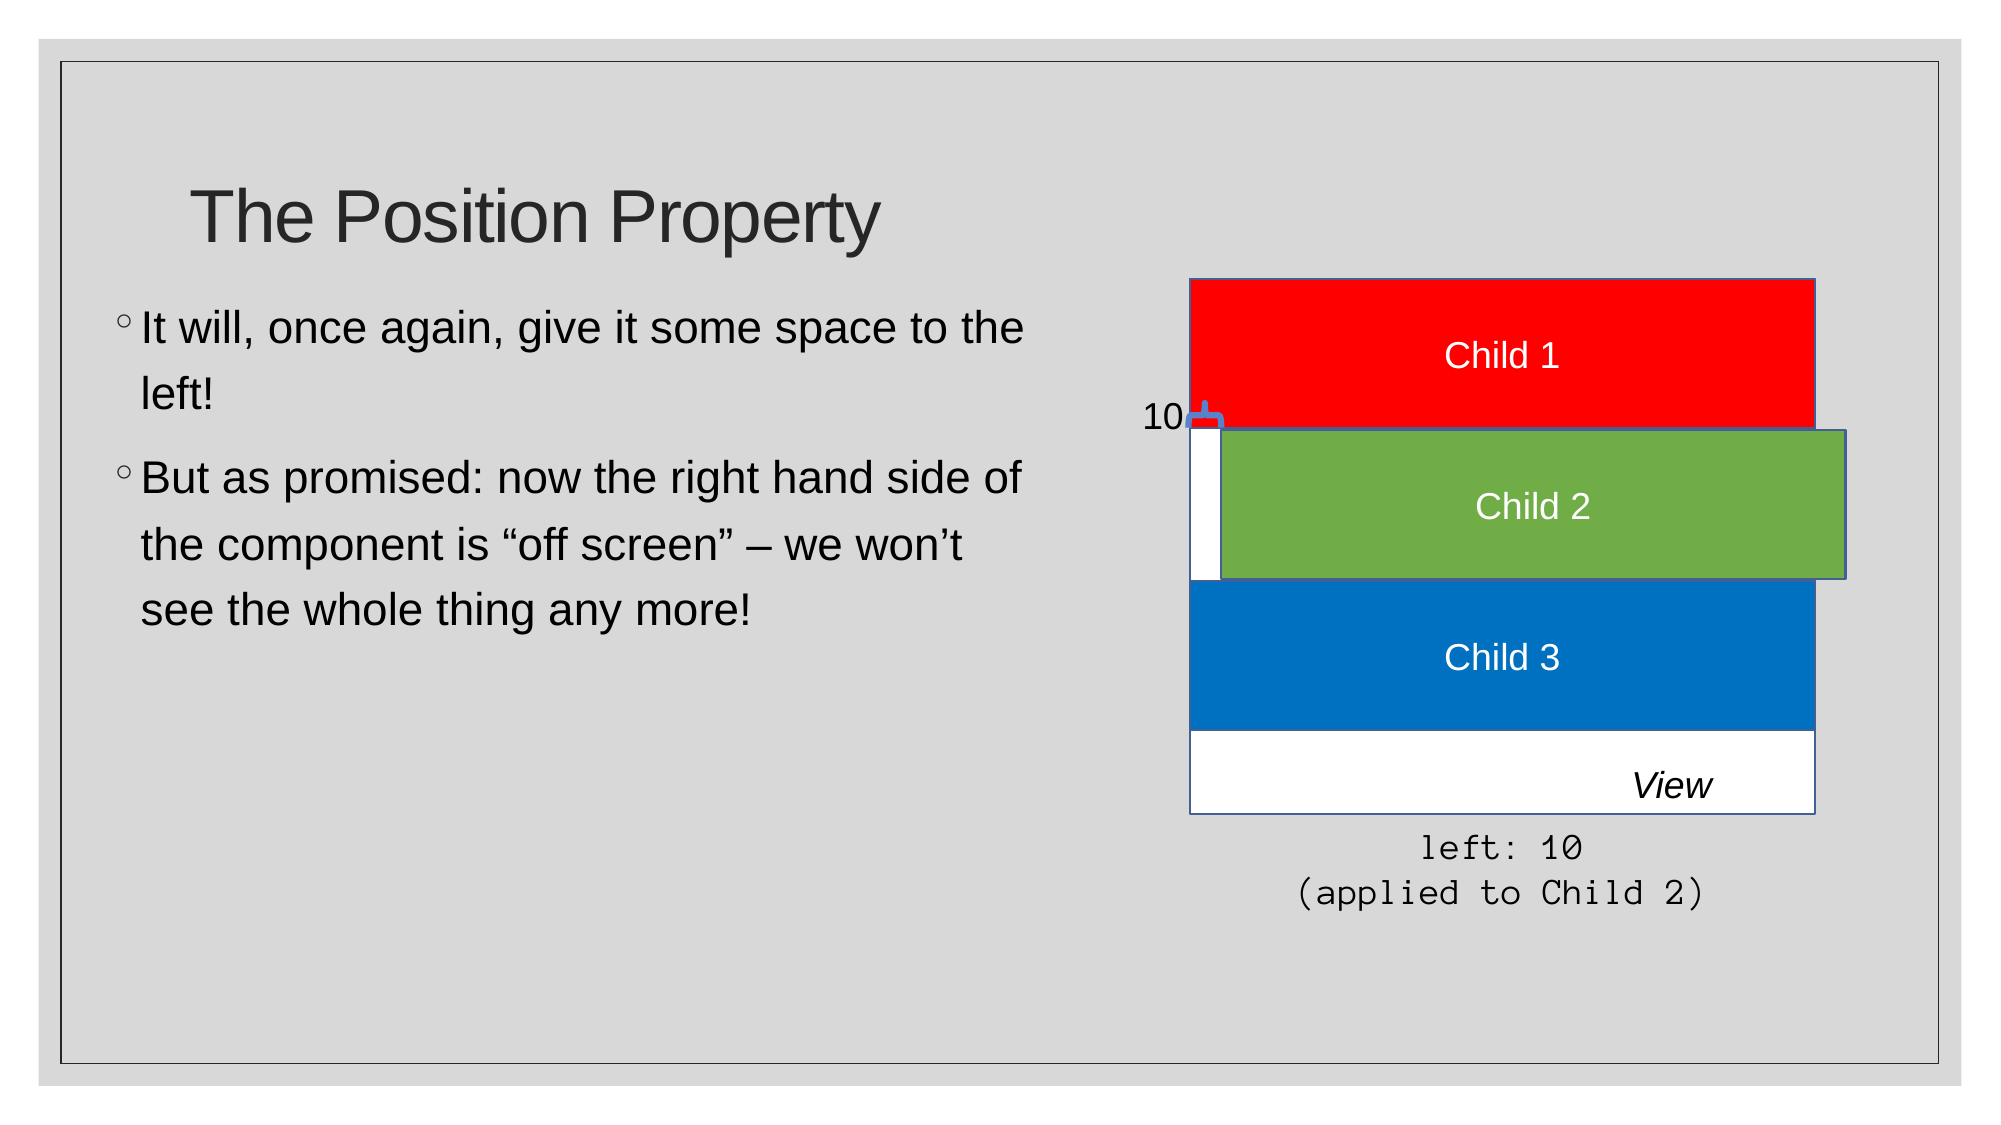

# The Position Property
It will, once again, give it some space to the left!
But as promised: now the right hand side of the component is “off screen” – we won’t see the whole thing any more!

Child 1
Child 2
Child 3
View
left: 10
(applied to Child 2)
10